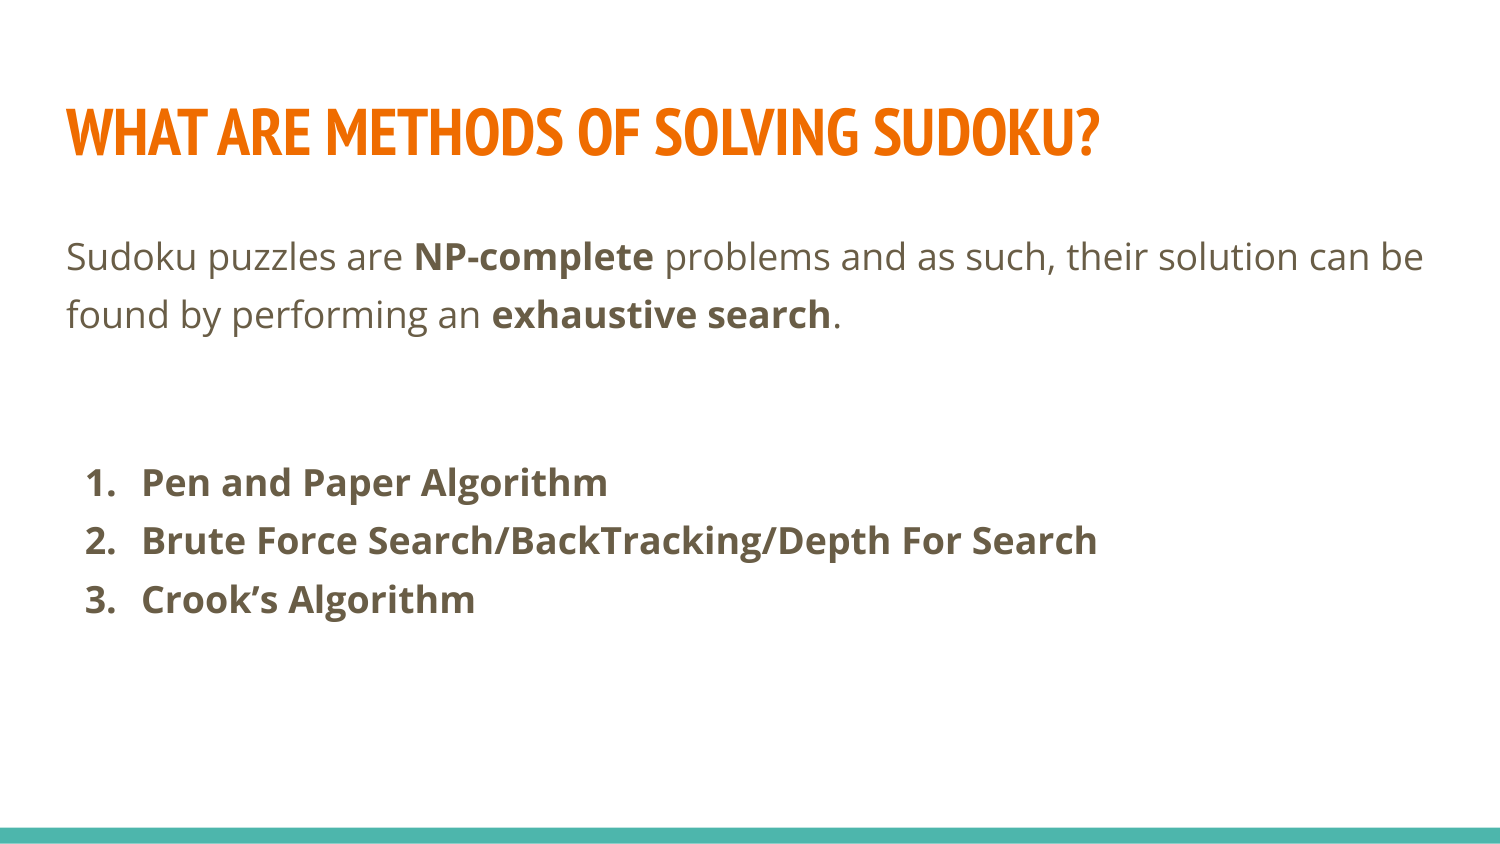

# WHAT ARE METHODS OF SOLVING SUDOKU?
Sudoku puzzles are NP-complete problems and as such, their solution can be found by performing an exhaustive search.

Pen and Paper Algorithm
Brute Force Search/BackTracking/Depth For Search
Crook’s Algorithm